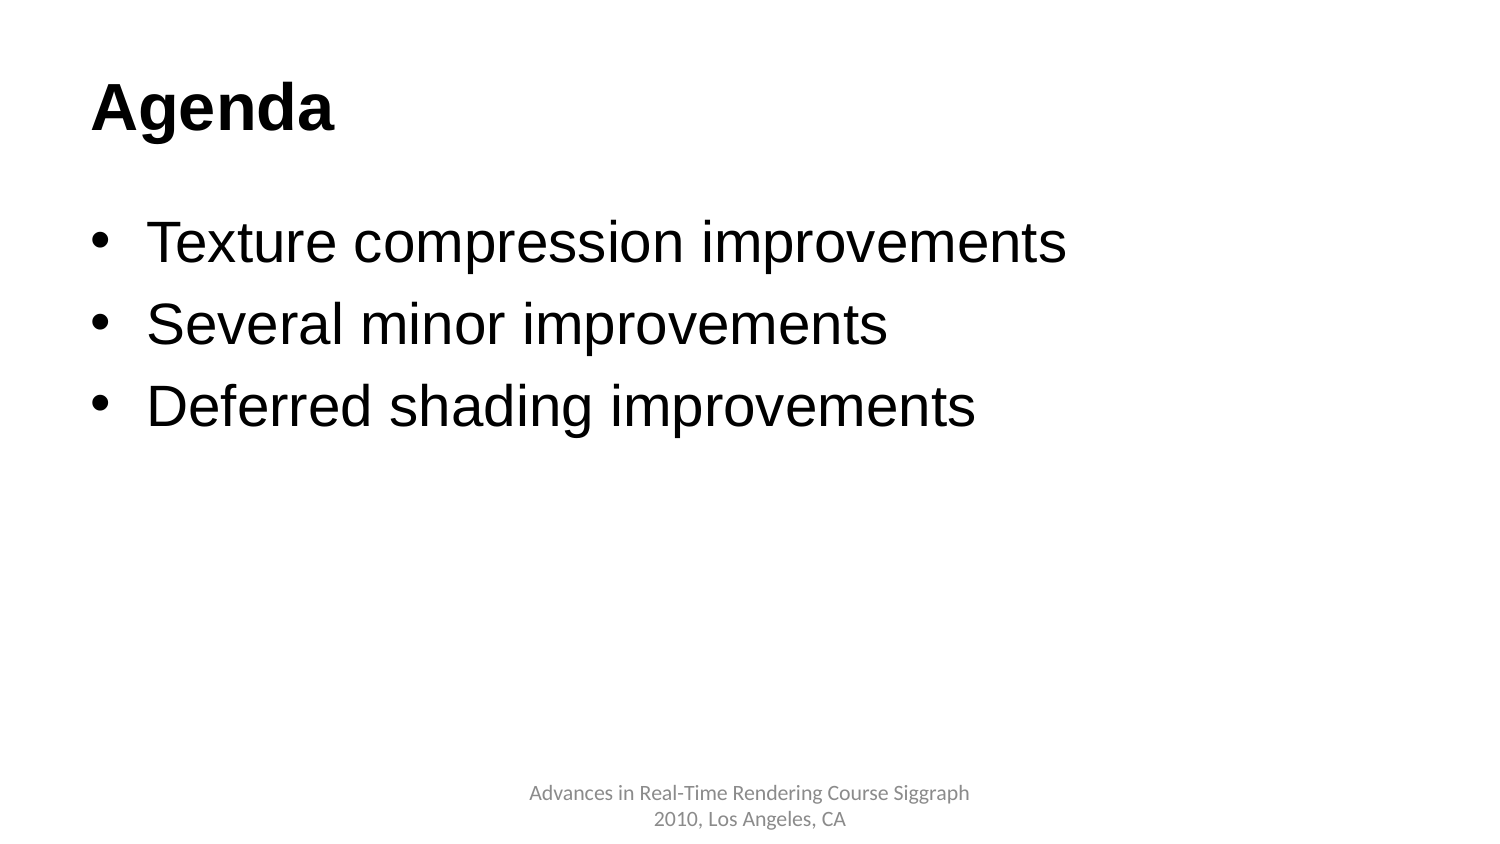

# Agenda
Texture compression improvements
Several minor improvements
Deferred shading improvements
Advances in Real-Time Rendering Course Siggraph 2010, Los Angeles, CA